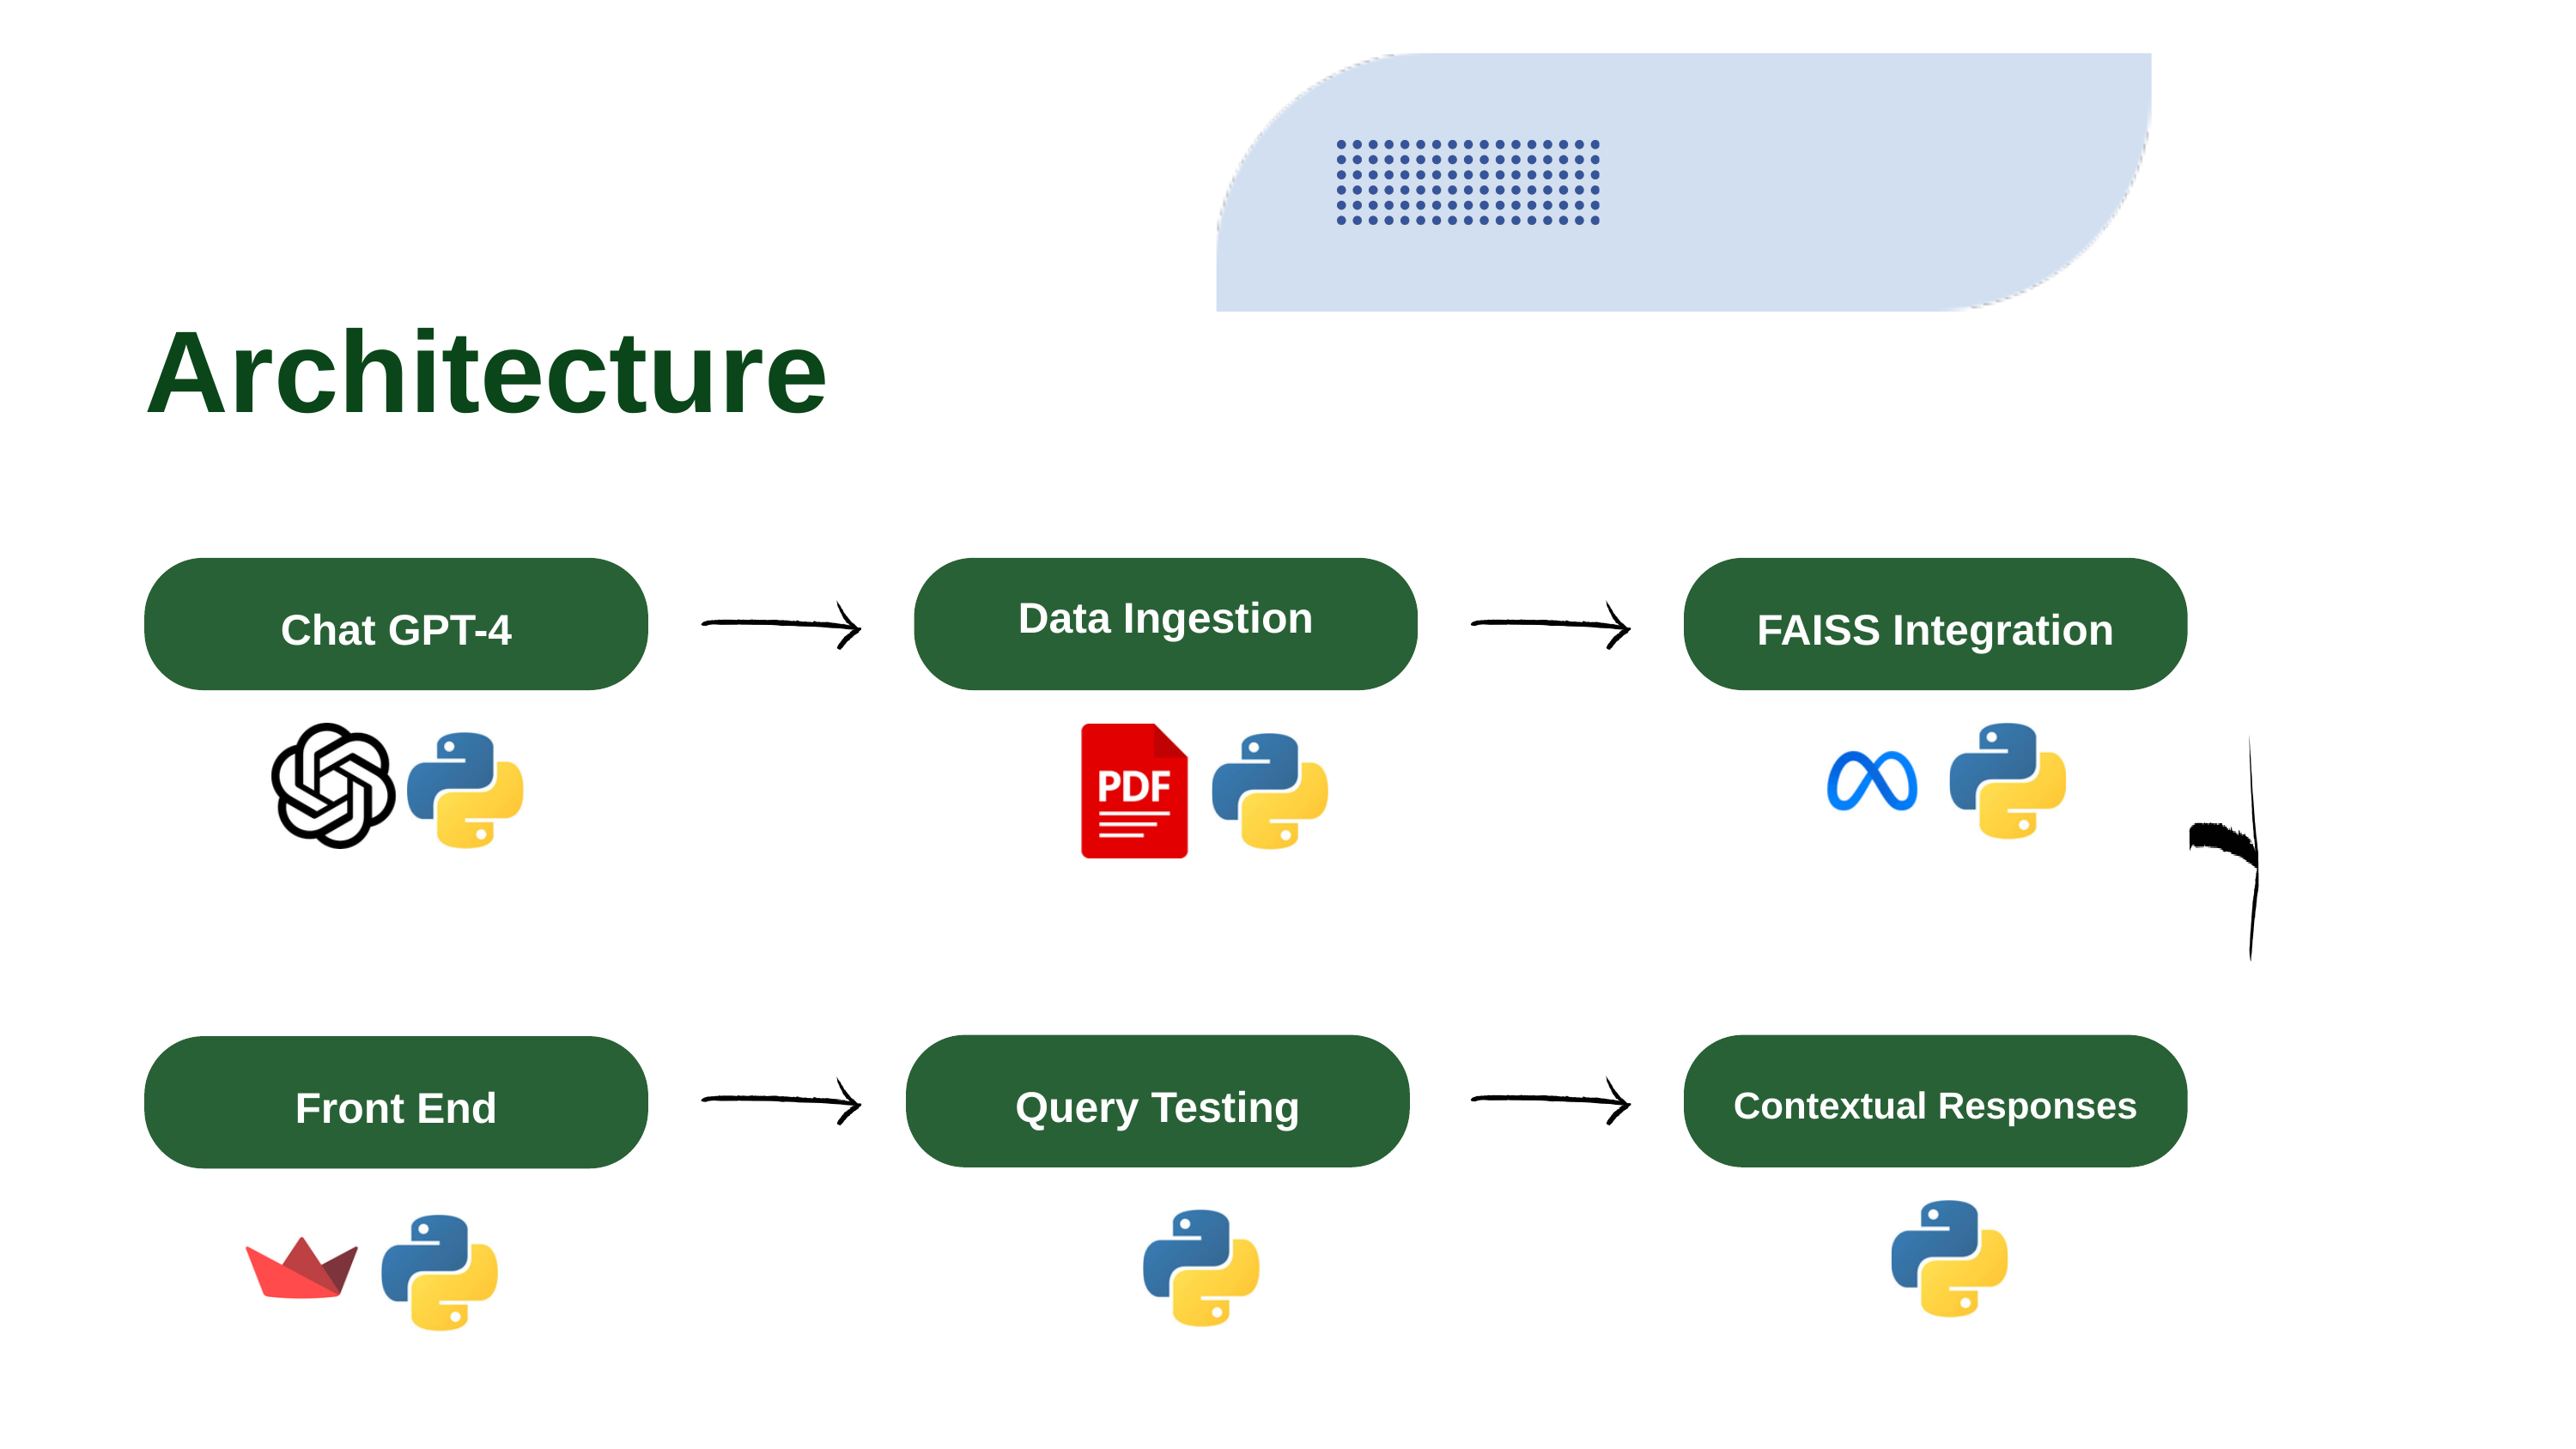

Architecture

Chat GPT-4

FAISS Integration

Data Ingestion

Query Testing

Contextual Responses

Front End